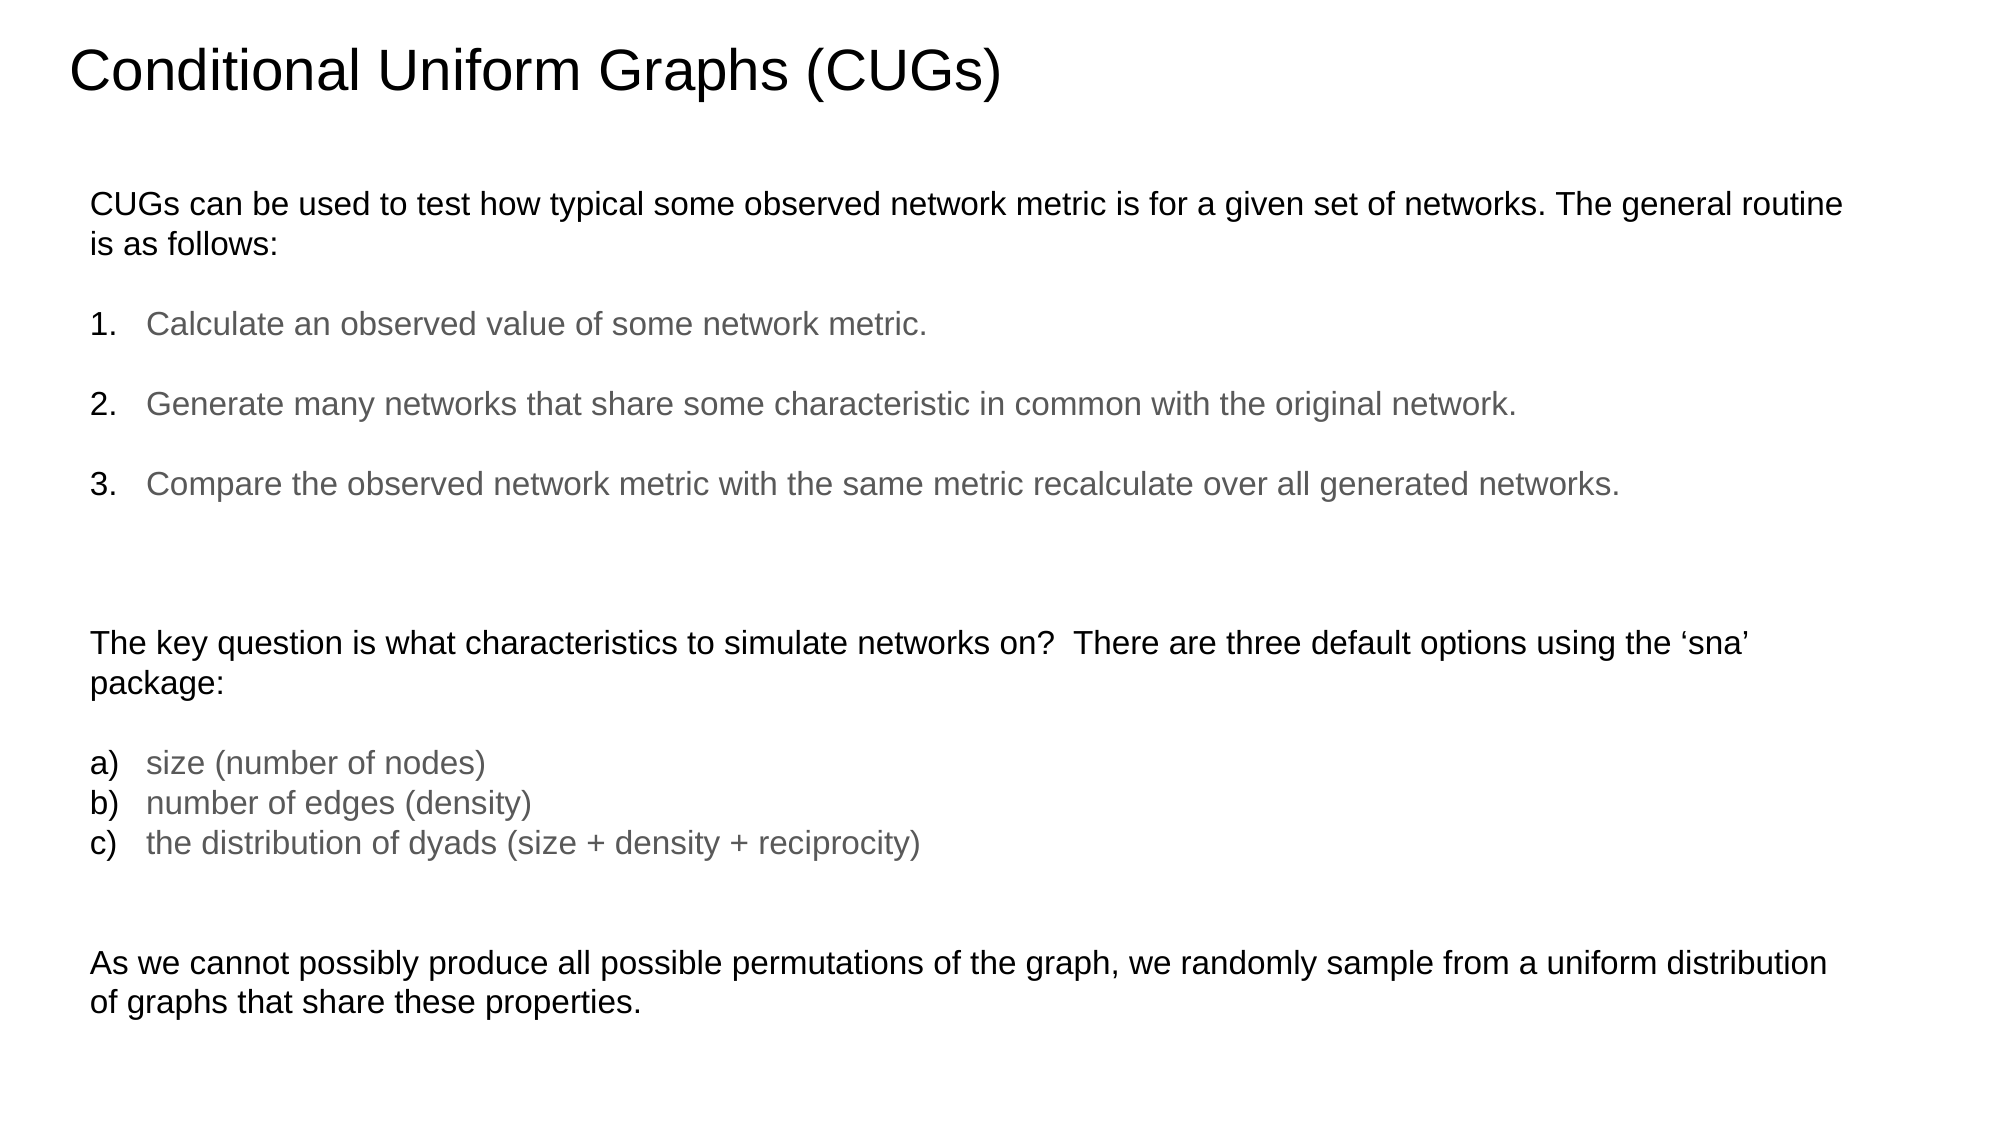

Conditional Uniform Graphs (CUGs)
CUGs can be used to test how typical some observed network metric is for a given set of networks. The general routine is as follows:

Calculate an observed value of some network metric.

Generate many networks that share some characteristic in common with the original network.

Compare the observed network metric with the same metric recalculate over all generated networks.

The key question is what characteristics to simulate networks on?  There are three default options using the ‘sna’ package:

size (number of nodes)
number of edges (density)
the distribution of dyads (size + density + reciprocity)

As we cannot possibly produce all possible permutations of the graph, we randomly sample from a uniform distribution of graphs that share these properties.